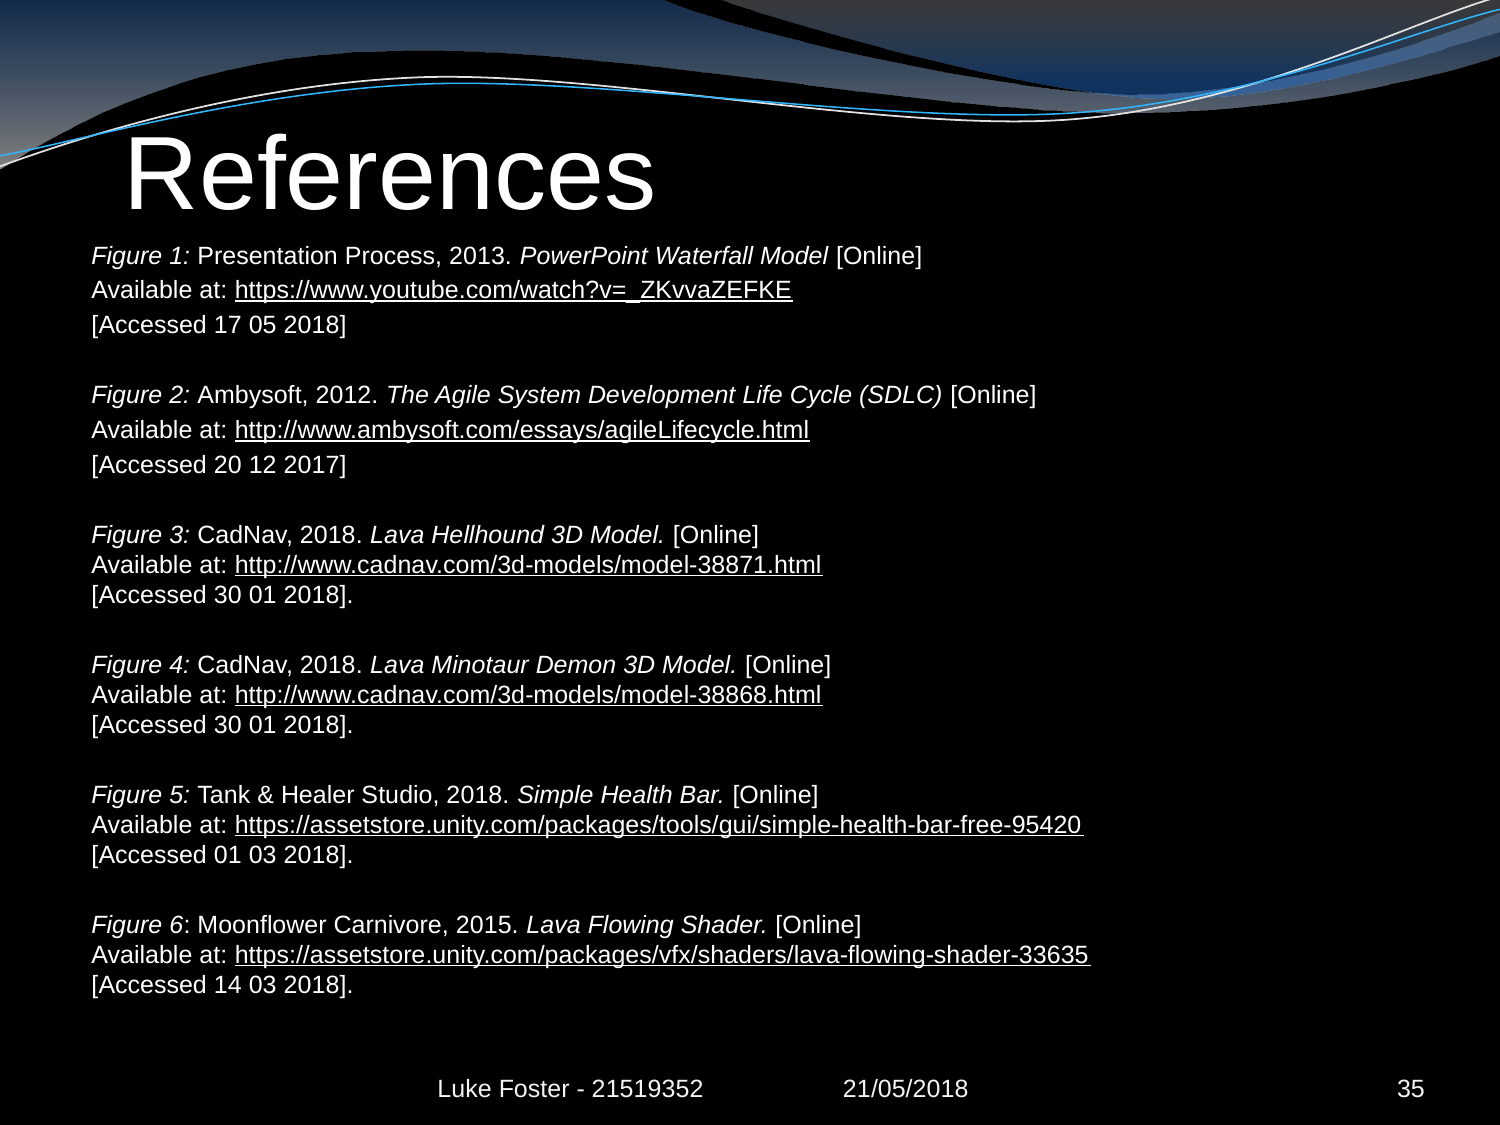

# References
Figure 1: Presentation Process, 2013. PowerPoint Waterfall Model [Online]
Available at: https://www.youtube.com/watch?v=_ZKvvaZEFKE
[Accessed 17 05 2018]

Figure 2: Ambysoft, 2012. The Agile System Development Life Cycle (SDLC) [Online]
Available at: http://www.ambysoft.com/essays/agileLifecycle.html
[Accessed 20 12 2017]

Figure 3: CadNav, 2018. Lava Hellhound 3D Model. [Online]
Available at: http://www.cadnav.com/3d-models/model-38871.html
[Accessed 30 01 2018].

Figure 4: CadNav, 2018. Lava Minotaur Demon 3D Model. [Online]
Available at: http://www.cadnav.com/3d-models/model-38868.html
[Accessed 30 01 2018].

Figure 5: Tank & Healer Studio, 2018. Simple Health Bar. [Online]
Available at: https://assetstore.unity.com/packages/tools/gui/simple-health-bar-free-95420
[Accessed 01 03 2018].

Figure 6: Moonflower Carnivore, 2015. Lava Flowing Shader. [Online]
Available at: https://assetstore.unity.com/packages/vfx/shaders/lava-flowing-shader-33635
[Accessed 14 03 2018].

Luke Foster - 21519352                    21/05/2018
35